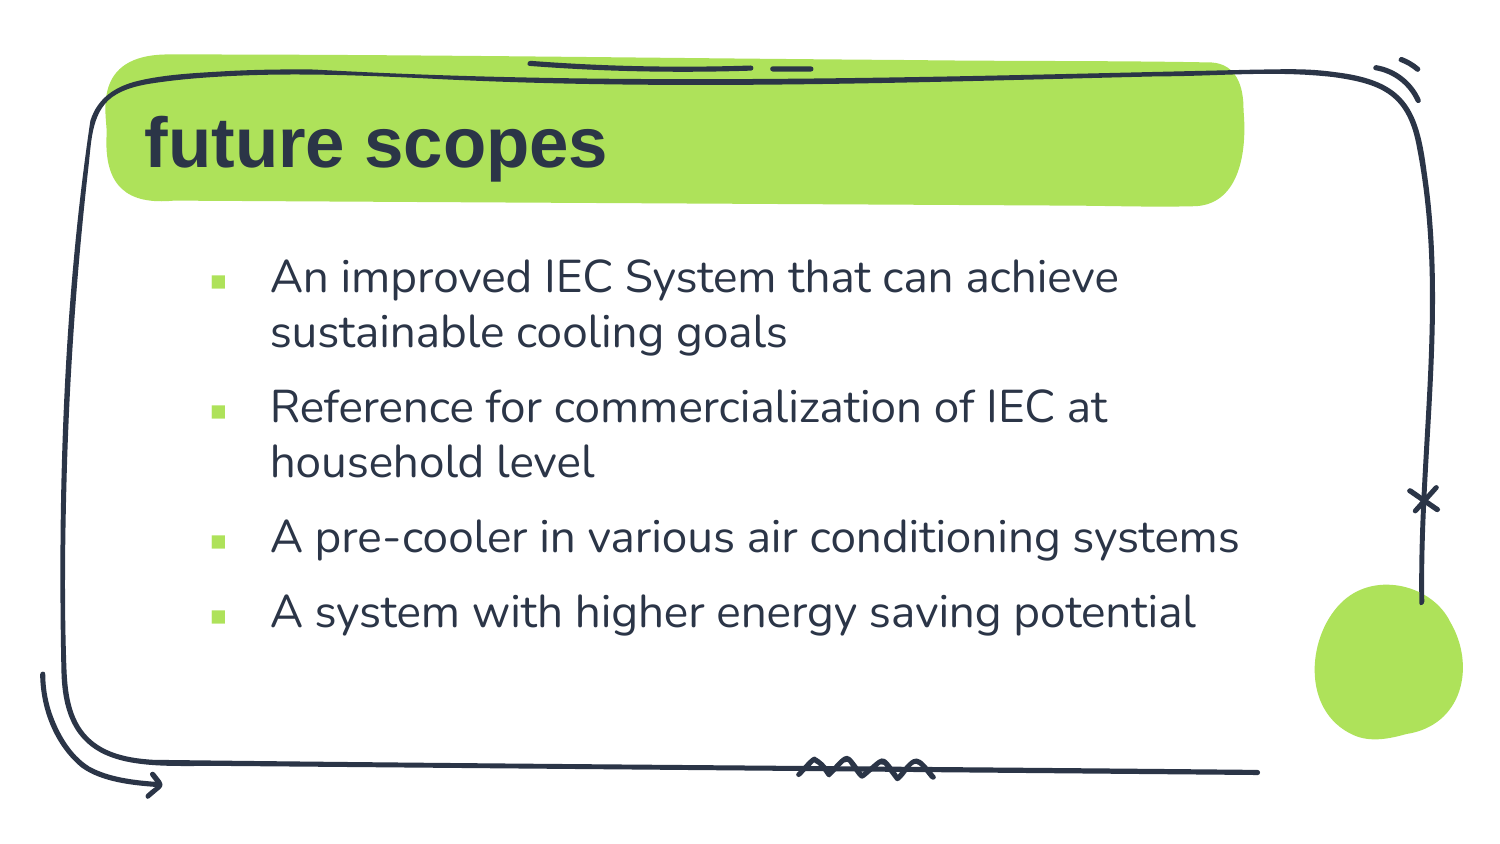

# future scopes
An improved IEC System that can achieve sustainable cooling goals

Reference for commercialization of IEC at household level

A pre-cooler in various air conditioning systems

A system with higher energy saving potential